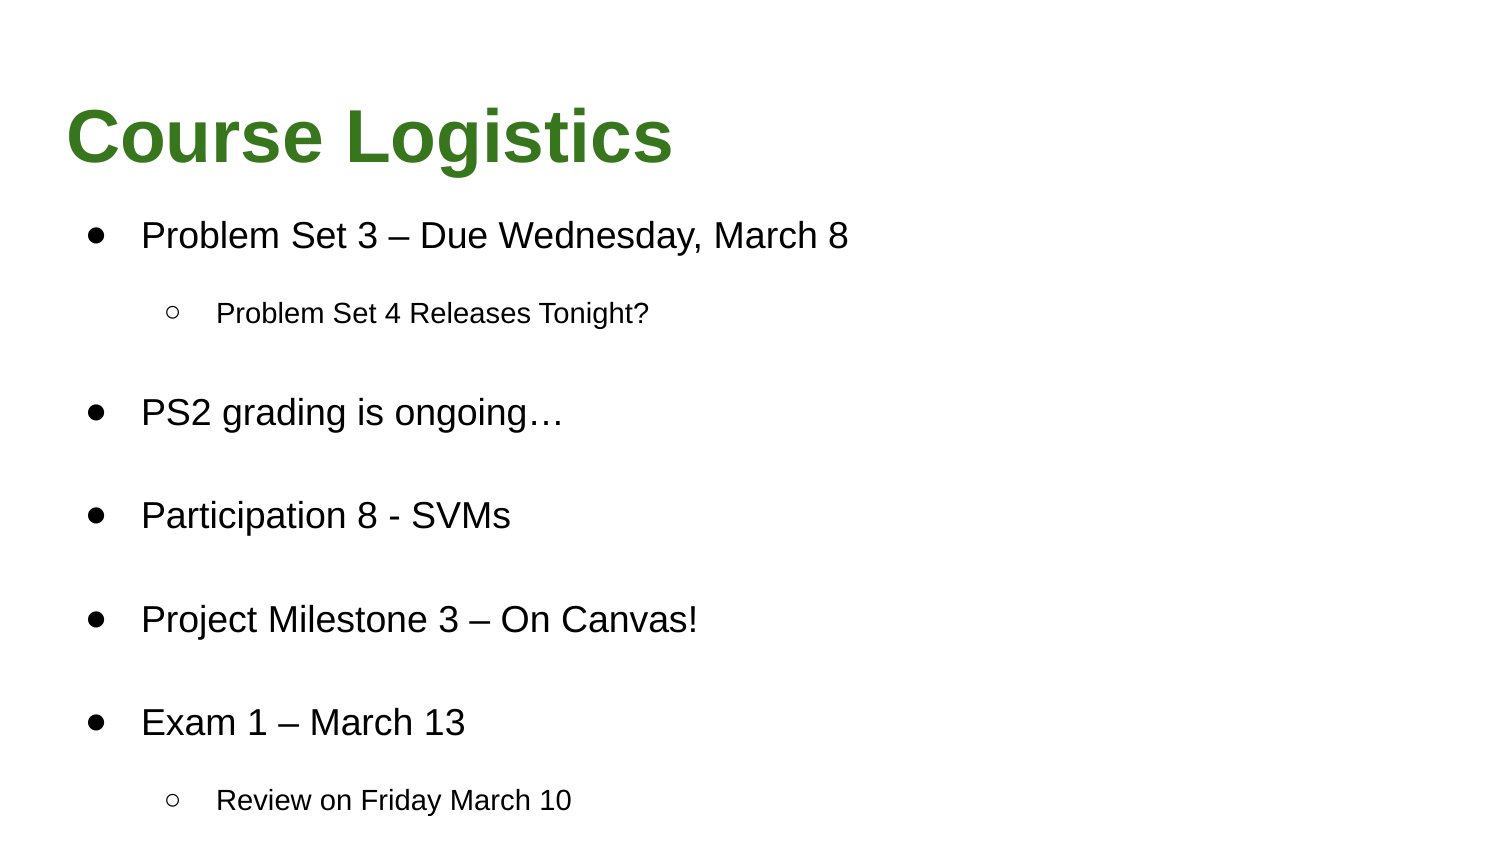

# Course Logistics
Problem Set 3 – Due Wednesday, March 8
Problem Set 4 Releases Tonight?

PS2 grading is ongoing…

Participation 8 - SVMs

Project Milestone 3 – On Canvas!

Exam 1 – March 13
Review on Friday March 10